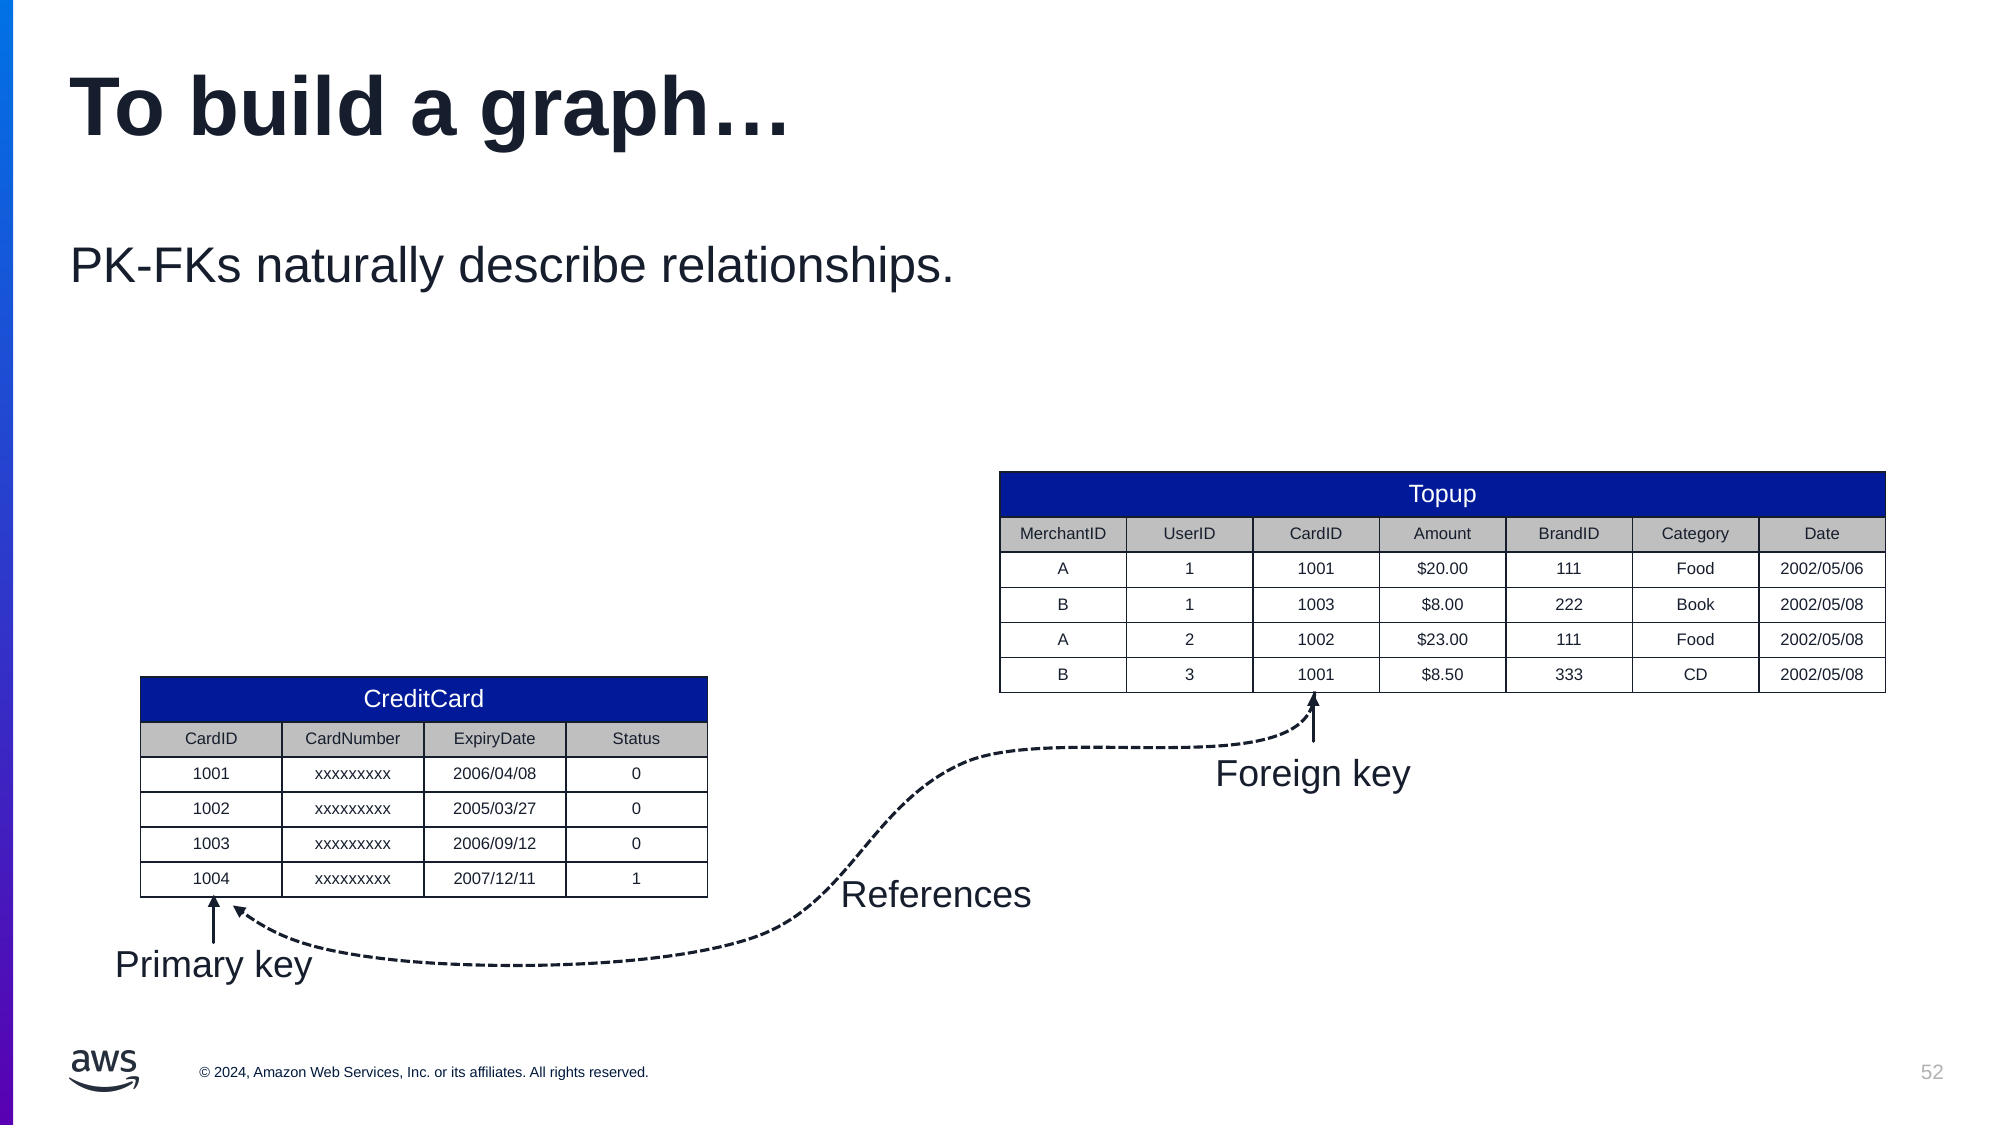

# To build a graph…
PK-FKs naturally describe relationships.
| Topup |  |  |  |  |  |  |
| --- | --- | --- | --- | --- | --- | --- |
| MerchantID | UserID | CardID | Amount | BrandID | Category | Date |
| A | 1 | 1001 | $20.00 | 111 | Food | 2002/05/06 |
| B | 1 | 1003 | $8.00 | 222 | Book | 2002/05/08 |
| A | 2 | 1002 | $23.00 | 111 | Food | 2002/05/08 |
| B | 3 | 1001 | $8.50 | 333 | CD | 2002/05/08 |
| CreditCard |  |  |  |
| --- | --- | --- | --- |
| CardID | CardNumber | ExpiryDate | Status |
| 1001 | xxxxxxxxx | 2006/04/08 | 0 |
| 1002 | xxxxxxxxx | 2005/03/27 | 0 |
| 1003 | xxxxxxxxx | 2006/09/12 | 0 |
| 1004 | xxxxxxxxx | 2007/12/11 | 1 |

Foreign key
References
Primary key
52